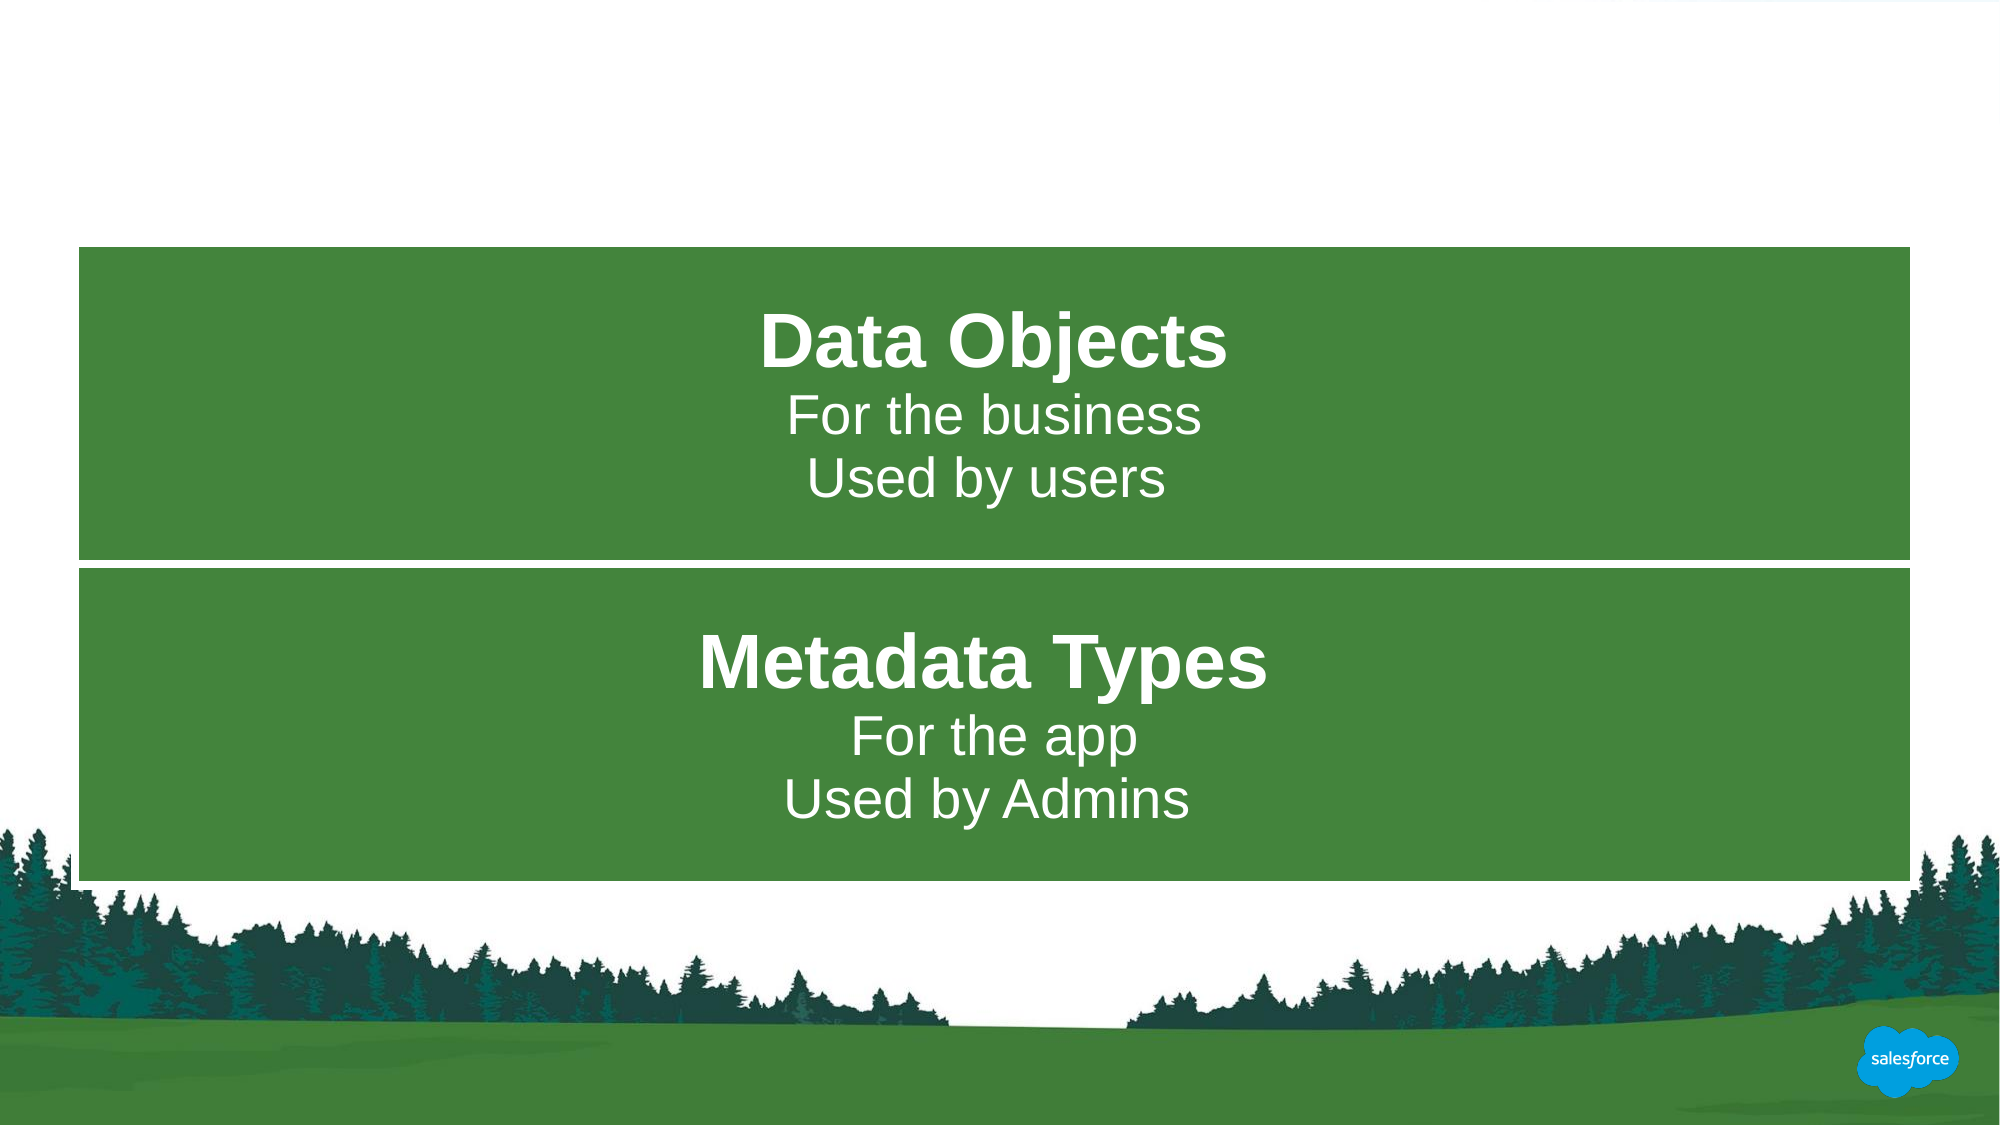

#
|  |
| --- |
| Data Objects For the business Used by users |
| Metadata Types For the app Used by Admins |